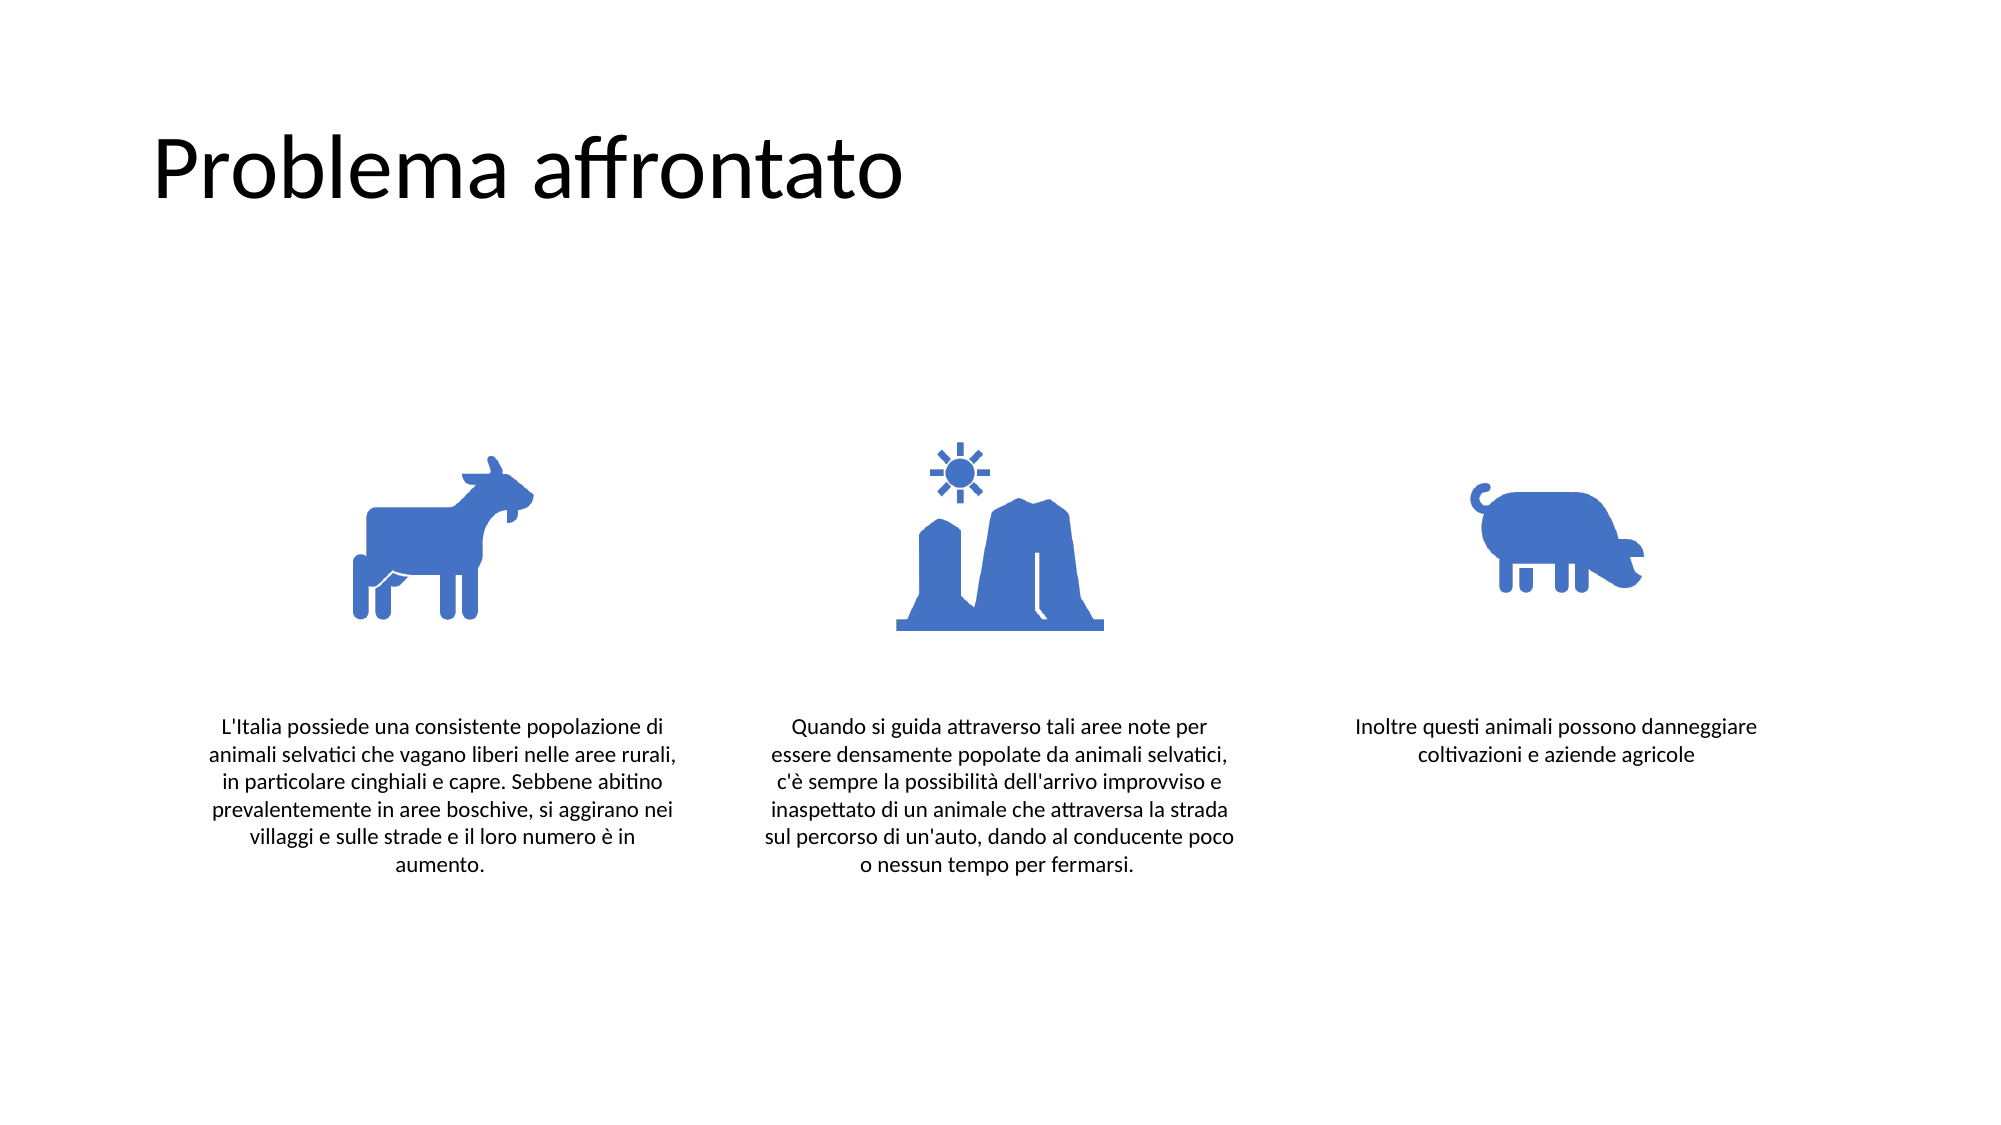

# Problema affrontato
L'Italia possiede una consistente popolazione di animali selvatici che vagano liberi nelle aree rurali, in particolare cinghiali e capre. Sebbene abitino prevalentemente in aree boschive, si aggirano nei villaggi e sulle strade e il loro numero è in aumento.
Quando si guida attraverso tali aree note per essere densamente popolate da animali selvatici, c'è sempre la possibilità dell'arrivo improvviso e inaspettato di un animale che attraversa la strada sul percorso di un'auto, dando al conducente poco o nessun tempo per fermarsi.
Inoltre questi animali possono danneggiare coltivazioni e aziende agricole